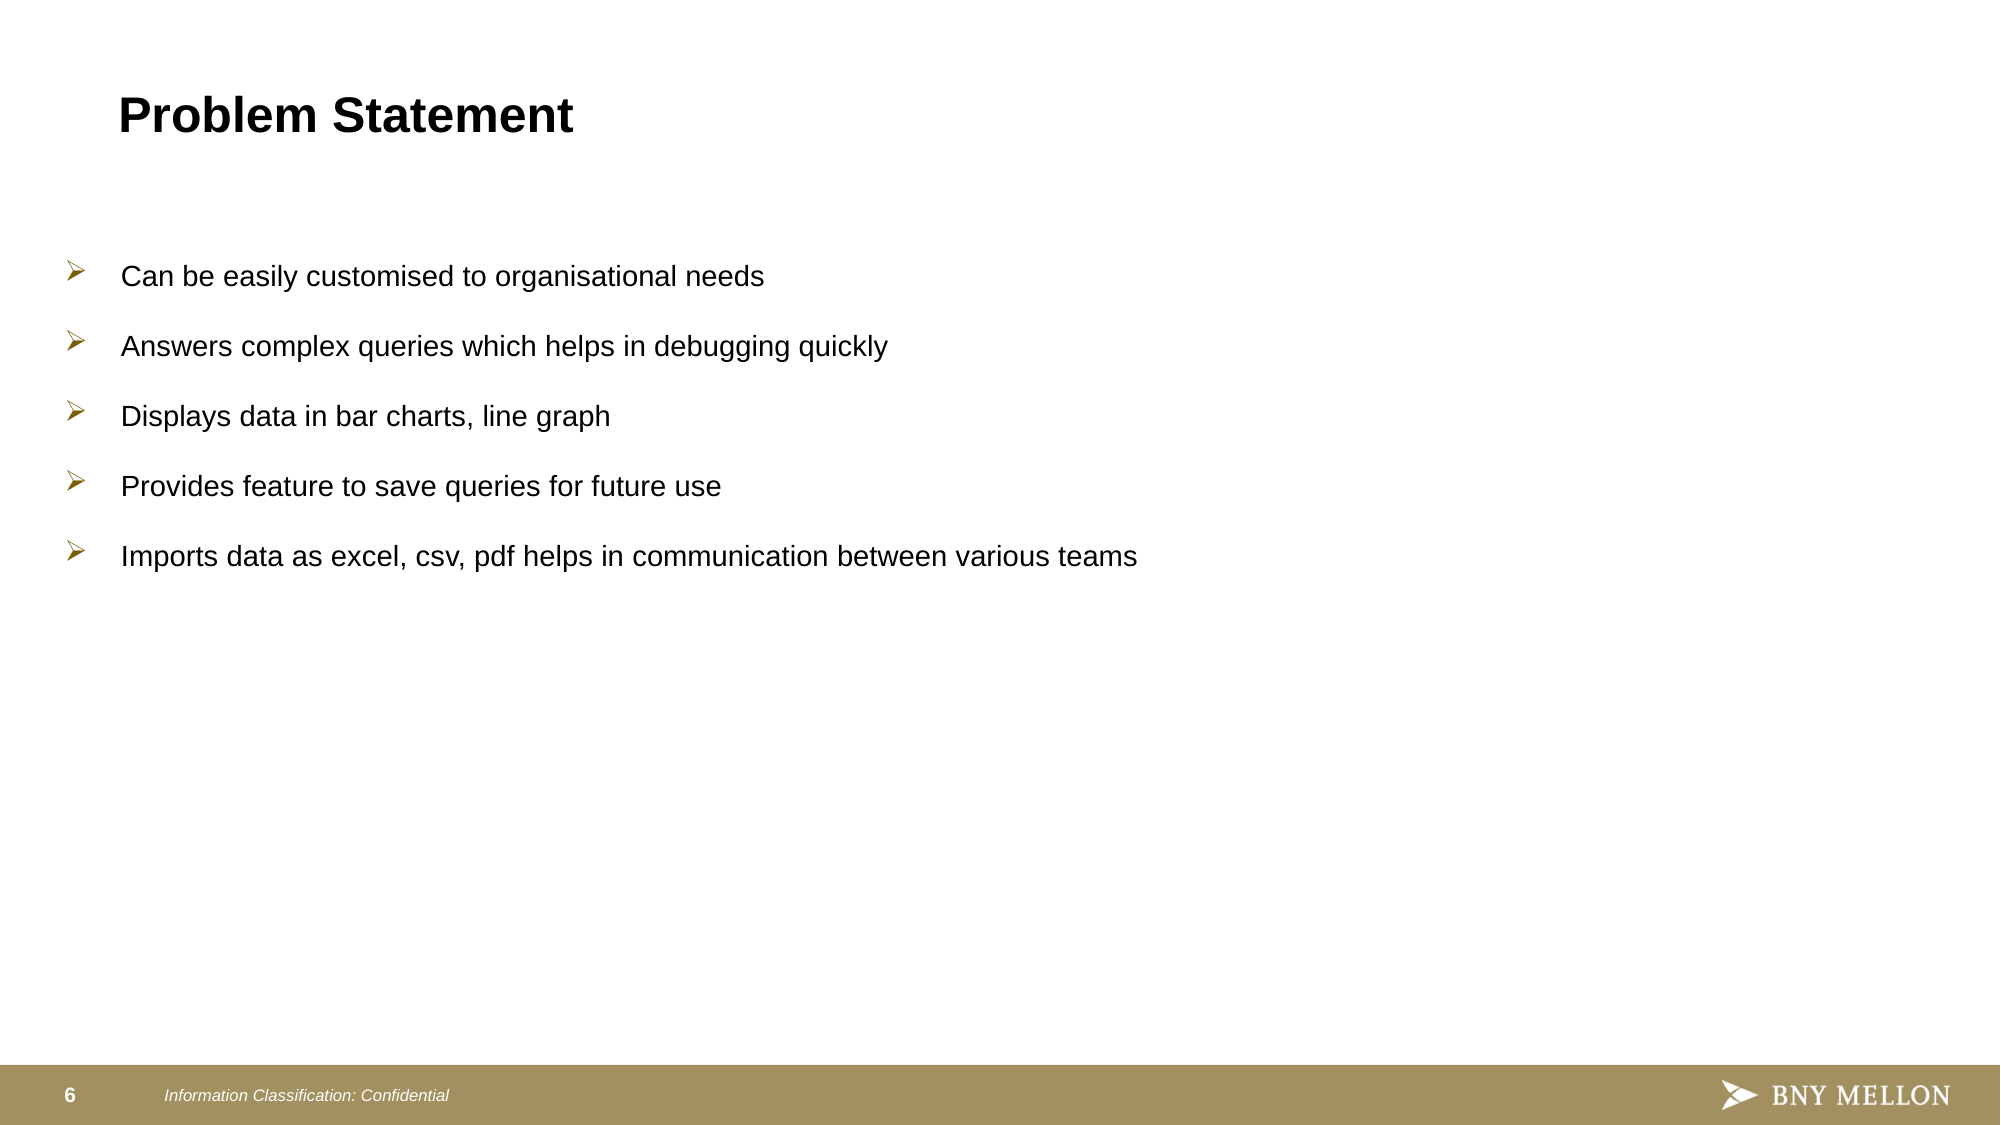

# Problem Statement
Can be easily customised to organisational needs

Answers complex queries which helps in debugging quickly

Displays data in bar charts, line graph

Provides feature to save queries for future use

Imports data as excel, csv, pdf helps in communication between various teams